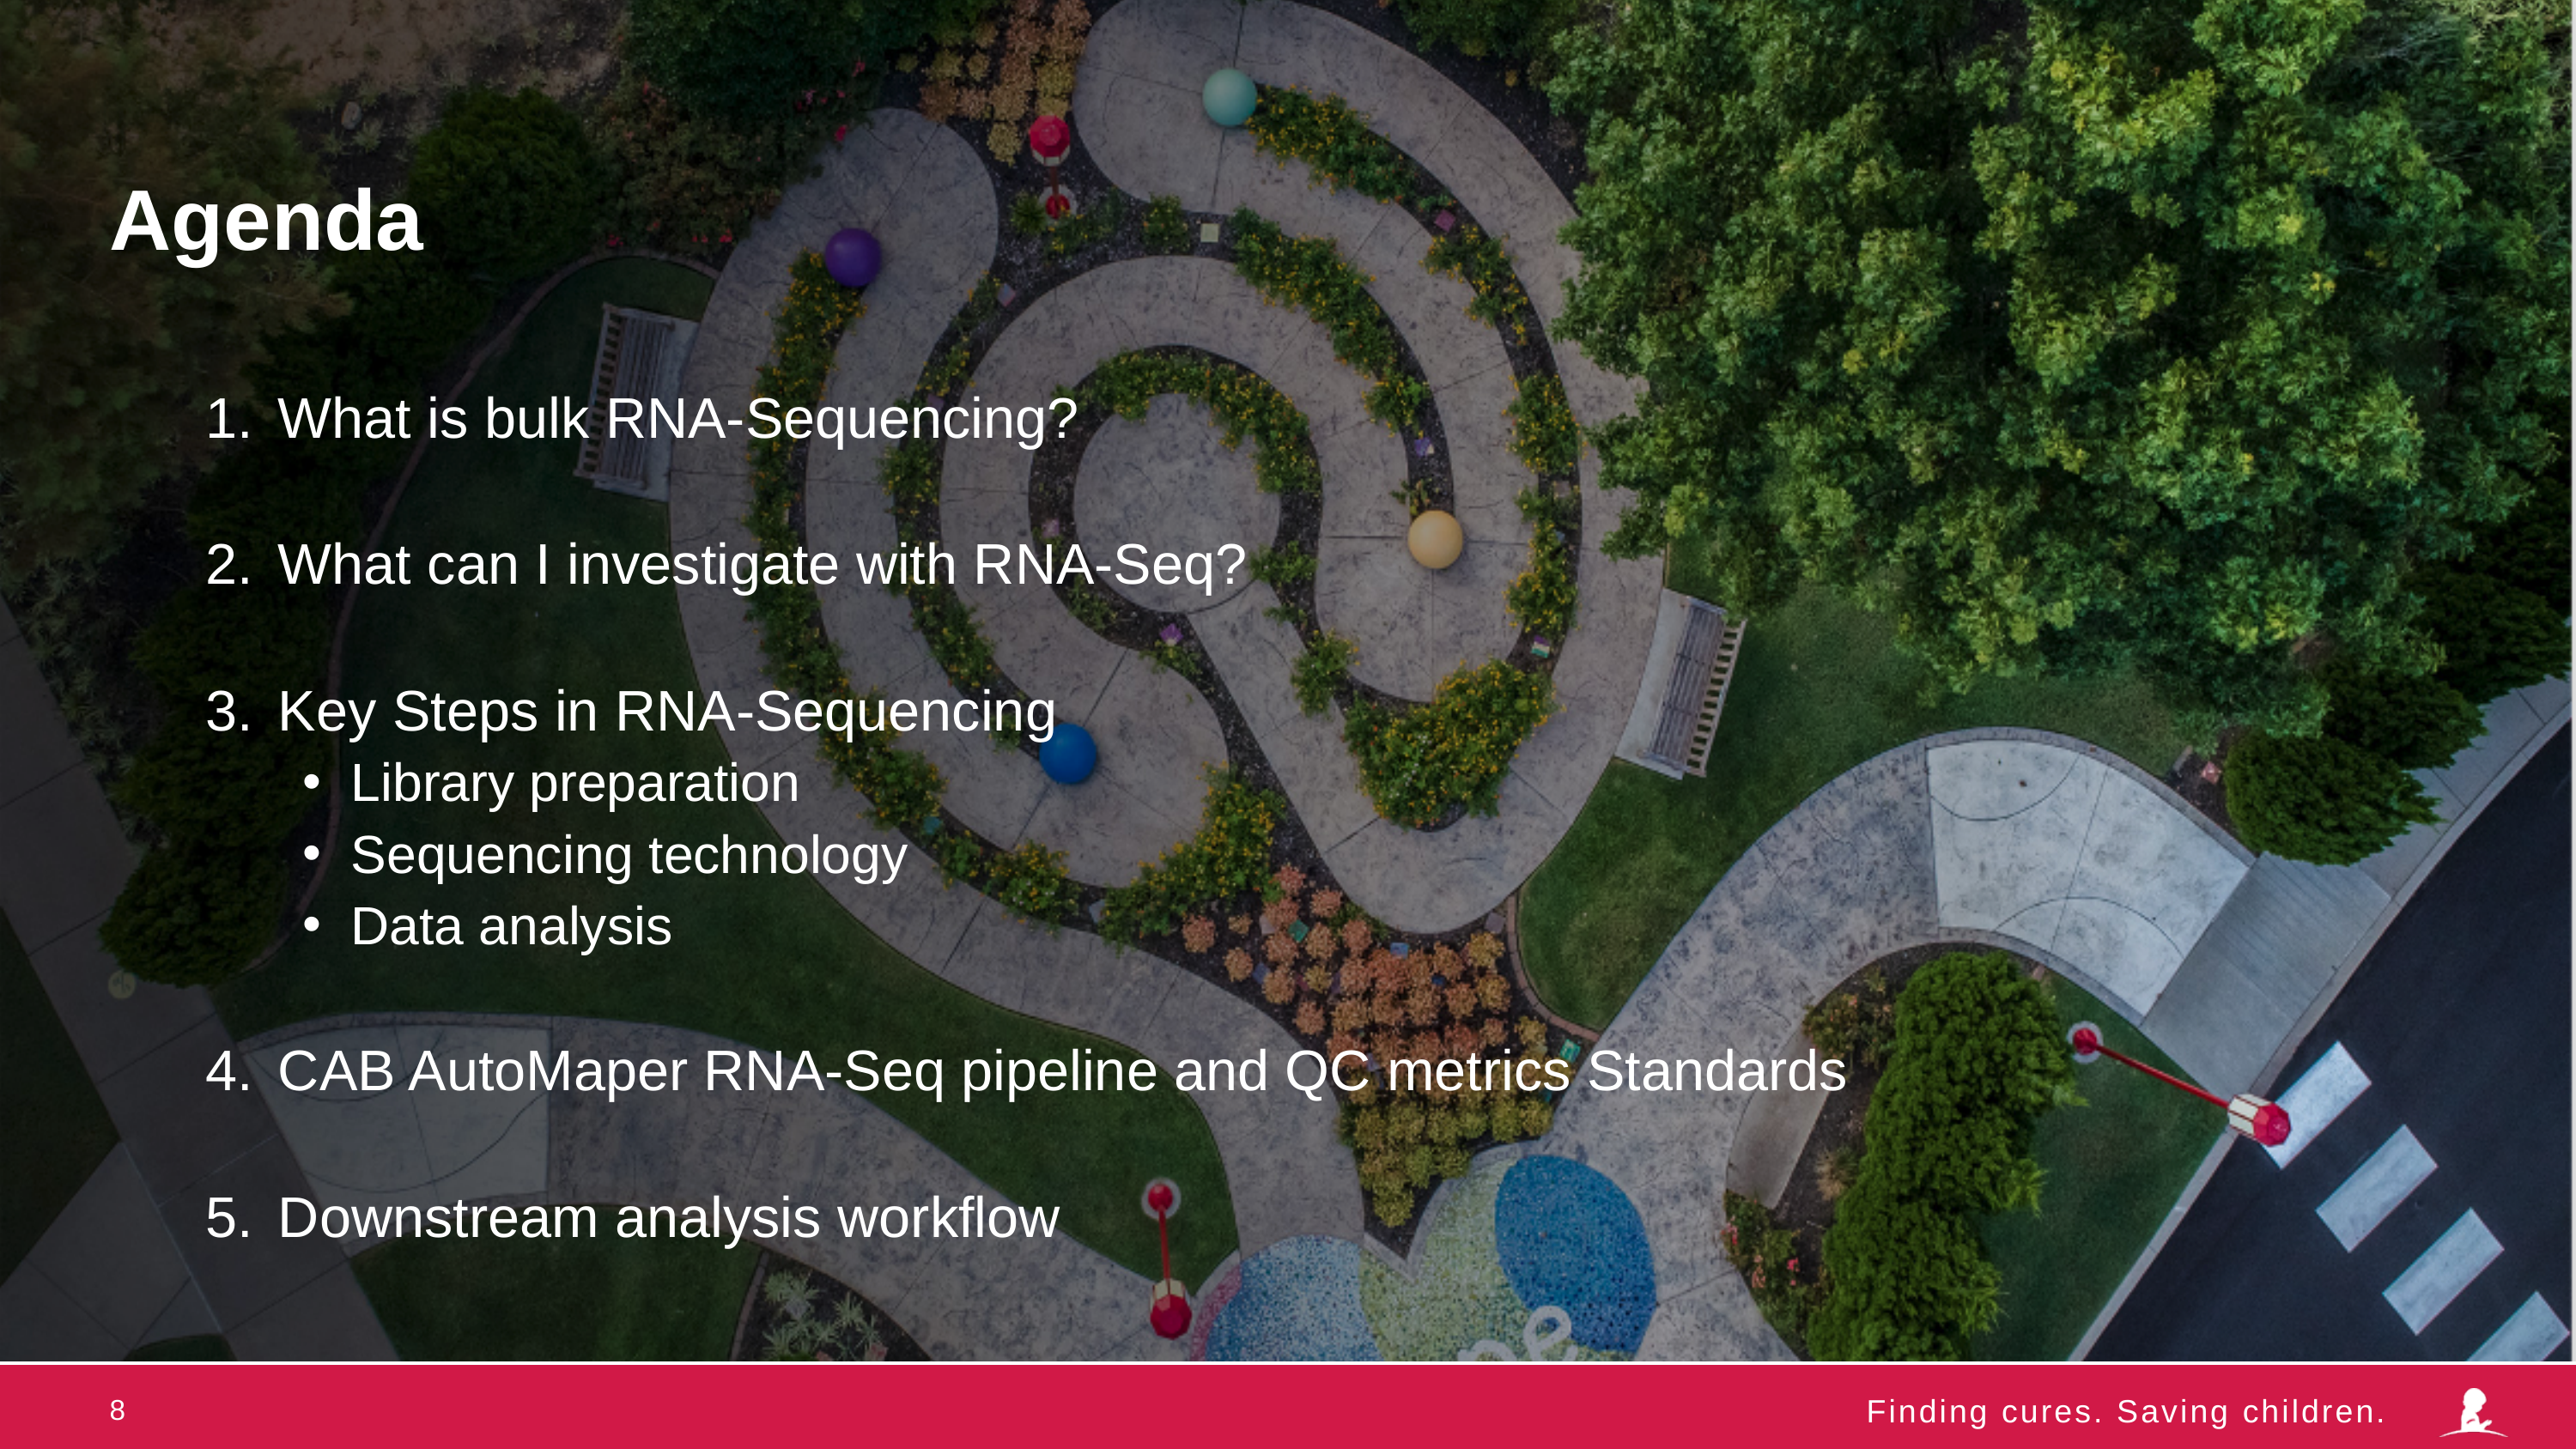

# Agenda
What is bulk RNA-Sequencing?
What can I investigate with RNA-Seq?
Key Steps in RNA-Sequencing
Library preparation
Sequencing technology
Data analysis
CAB AutoMaper RNA-Seq pipeline and QC metrics Standards
Downstream analysis workflow
8